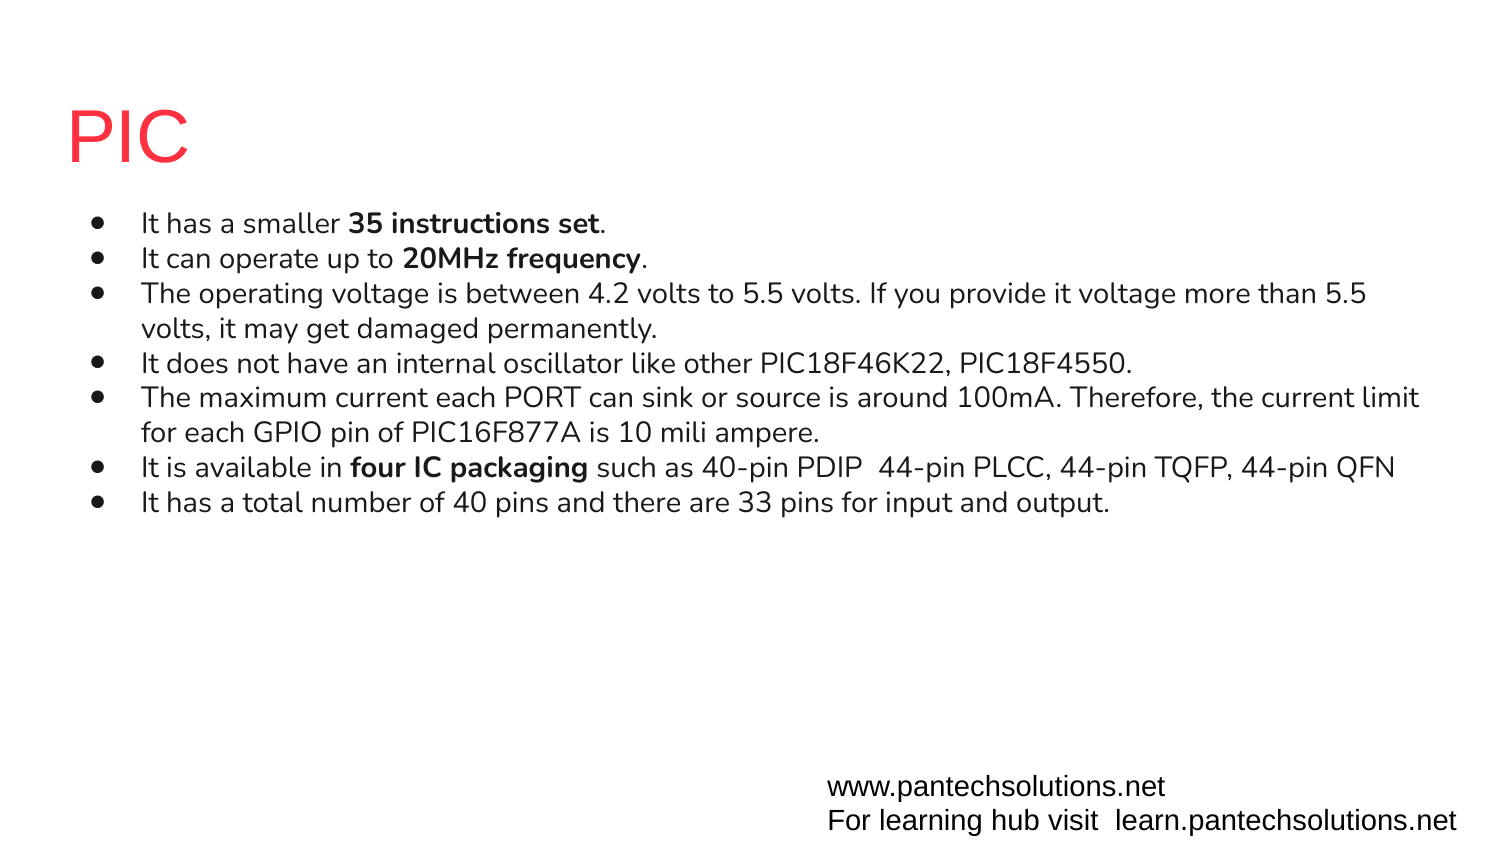

# PIC
It has a smaller 35 instructions set.
It can operate up to 20MHz frequency.
The operating voltage is between 4.2 volts to 5.5 volts. If you provide it voltage more than 5.5 volts, it may get damaged permanently.
It does not have an internal oscillator like other PIC18F46K22, PIC18F4550.
The maximum current each PORT can sink or source is around 100mA. Therefore, the current limit for each GPIO pin of PIC16F877A is 10 mili ampere.
It is available in four IC packaging such as 40-pin PDIP  44-pin PLCC, 44-pin TQFP, 44-pin QFN
It has a total number of 40 pins and there are 33 pins for input and output.
www.pantechsolutions.net
For learning hub visit  learn.pantechsolutions.net